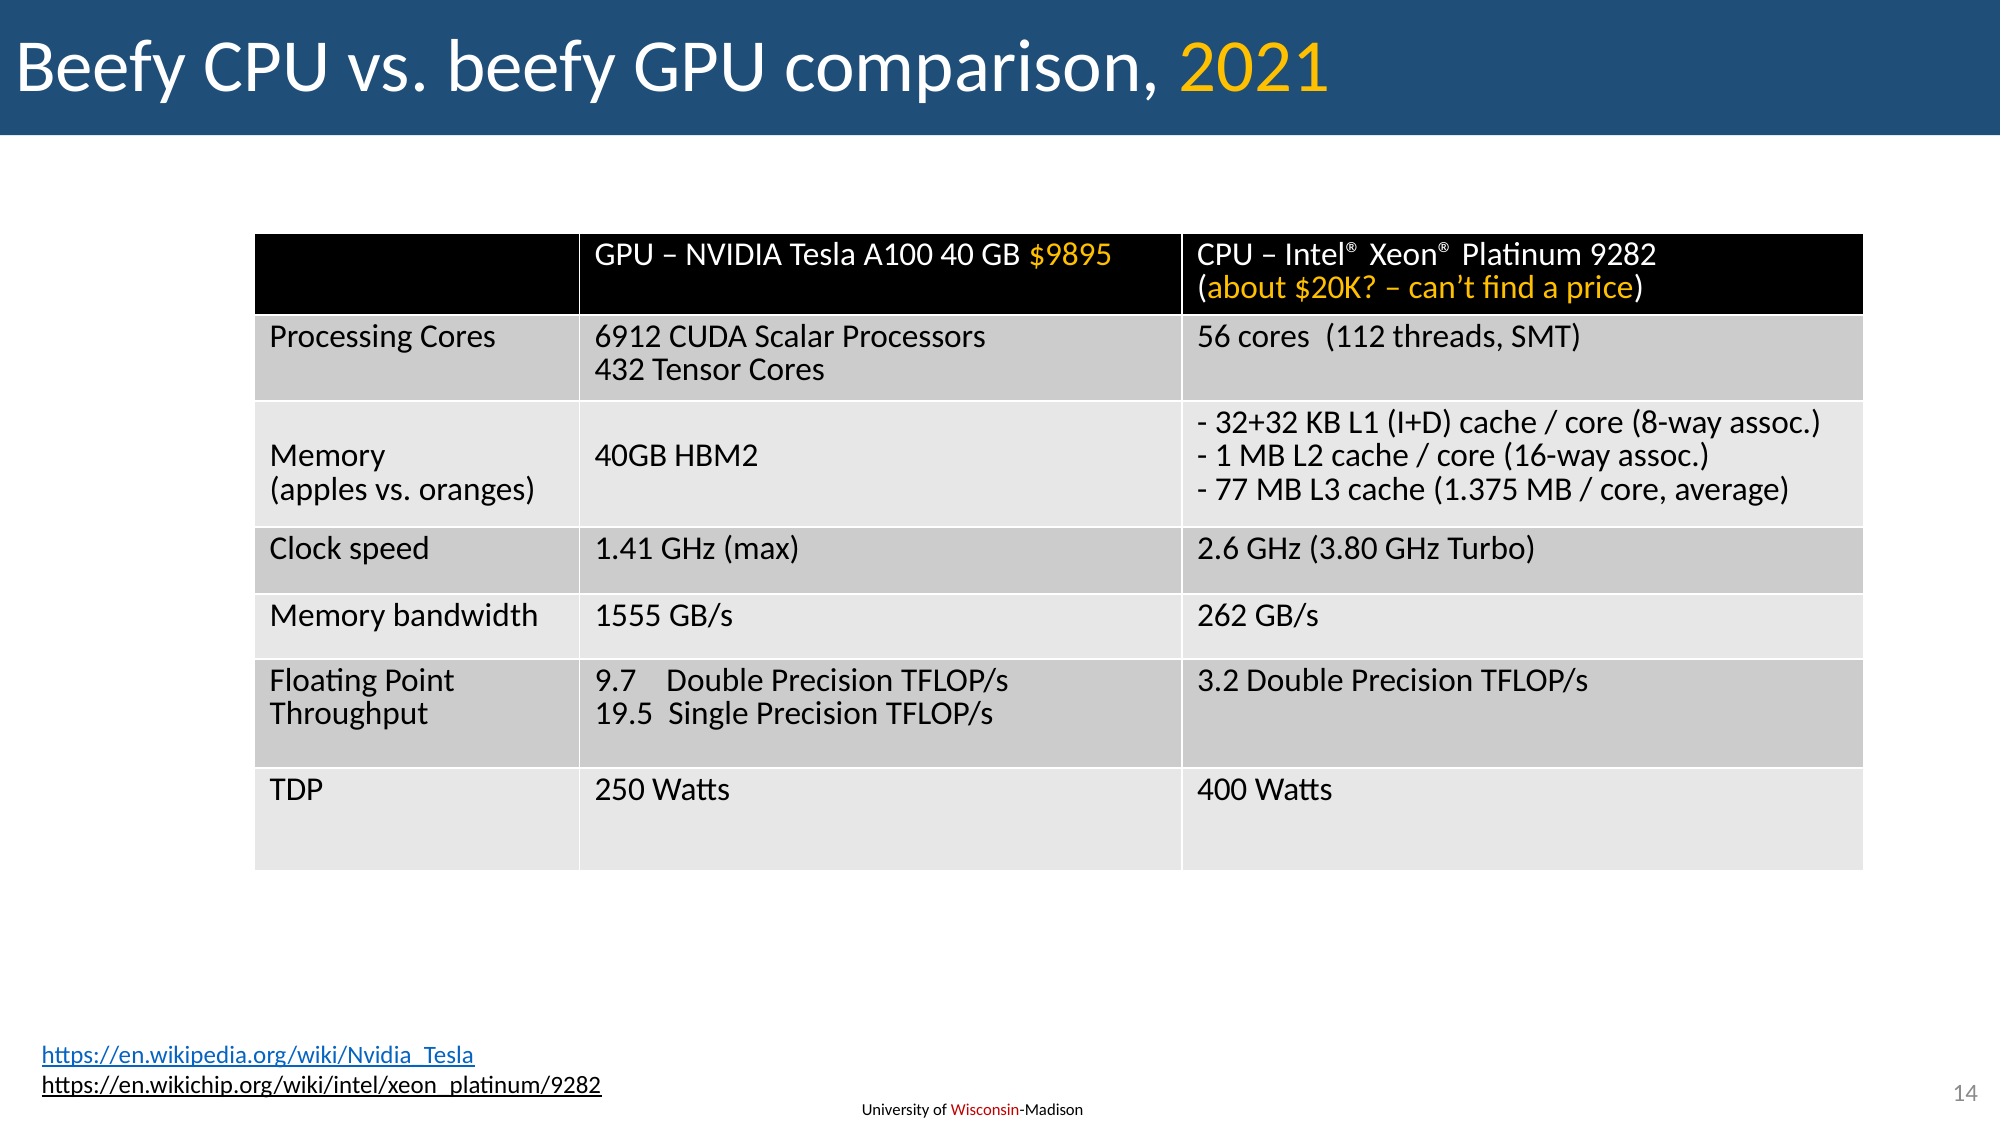

# Beefy CPU vs. beefy GPU comparison, 2021
|  | GPU – NVIDIA Tesla A100 40 GB $9895 | CPU – Intel® Xeon® Platinum 9282 (about $20K? – can’t find a price) |
| --- | --- | --- |
| Processing Cores | 6912 CUDA Scalar Processors 432 Tensor Cores | 56 cores  (112 threads, SMT) |
| Memory (apples vs. oranges) | 40GB HBM2 | - 32+32 KB L1 (I+D) cache / core (8-way assoc.) - 1 MB L2 cache / core (16-way assoc.) - 77 MB L3 cache (1.375 MB / core, average) |
| Clock speed | 1.41 GHz (max) | 2.6 GHz (3.80 GHz Turbo) |
| Memory bandwidth | 1555 GB/s | 262 GB/s |
| Floating Point Throughput | 9.7    Double Precision TFLOP/s  19.5  Single Precision TFLOP/s | 3.2 Double Precision TFLOP/s |
| TDP | 250 Watts | 400 Watts |
https://en.wikipedia.org/wiki/Nvidia_Tesla
https://en.wikichip.org/wiki/intel/xeon_platinum/9282
14